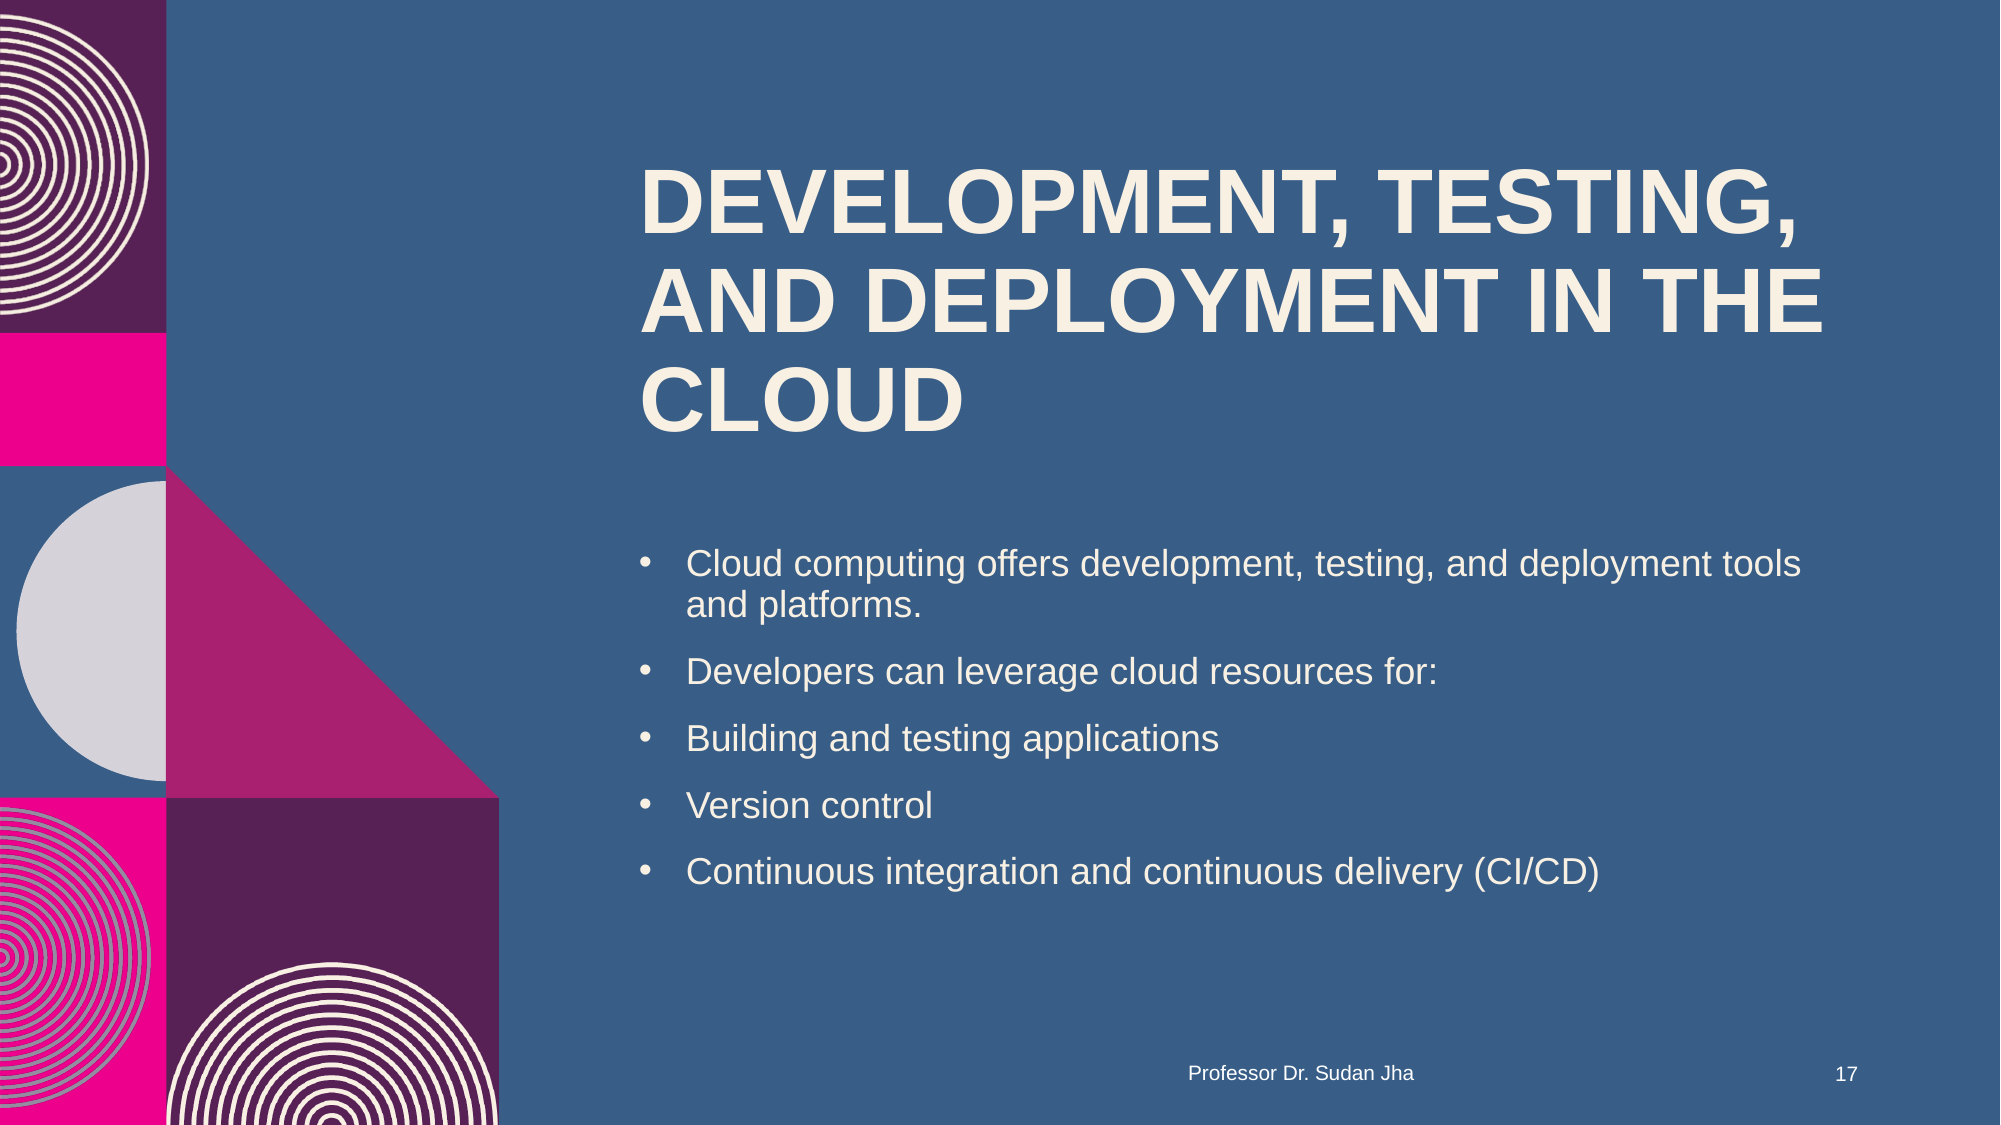

# Development, Testing, and Deployment in the Cloud
Cloud computing offers development, testing, and deployment tools and platforms.
Developers can leverage cloud resources for:
Building and testing applications
Version control
Continuous integration and continuous delivery (CI/CD)
Professor Dr. Sudan Jha
17